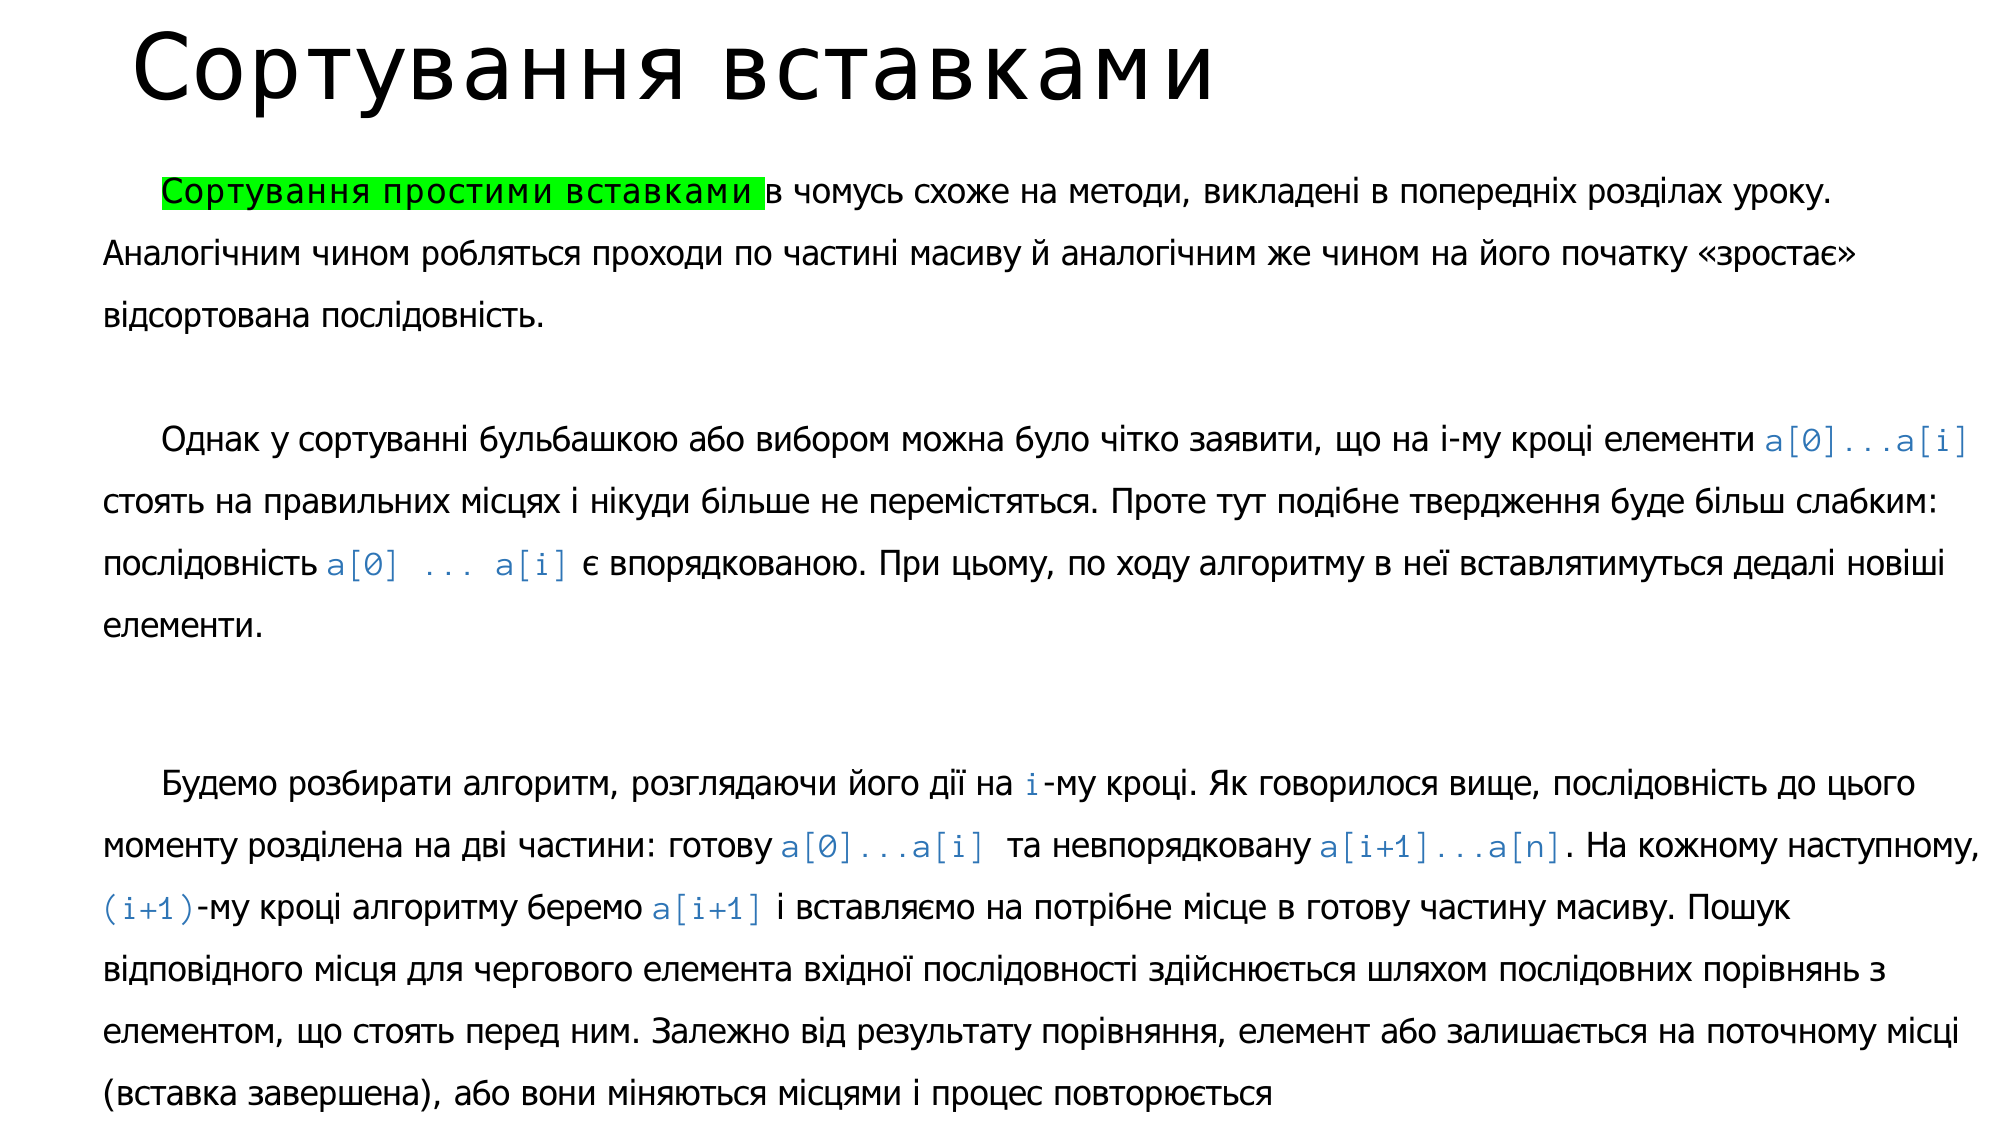

# Сортування вставками
Сортування простими вставками в чомусь схоже на методи, викладені в попередніх розділах уроку. Аналогічним чином робляться проходи по частині масиву й аналогічним же чином на його початку «зростає» відсортована послідовність.

Однак у сортуванні бульбашкою або вибором можна було чітко заявити, що на i-му кроці елементи a[0]...a[i] стоять на правильних місцях і нікуди більше не перемістяться. Проте тут подібне твердження буде більш слабким: послідовність a[0] ... a[i] є впорядкованою. При цьому, по ходу алгоритму в неї вставлятимуться дедалі новіші елементи.

Будемо розбирати алгоритм, розглядаючи його дії на i-му кроці. Як говорилося вище, послідовність до цього моменту розділена на дві частини: готову a[0]...a[i] та невпорядковану a[i+1]...a[n]. На кожному наступному, (i+1)-му кроці алгоритму беремо a[i+1] і вставляємо на потрібне місце в готову частину масиву. Пошук відповідного місця для чергового елемента вхідної послідовності здійснюється шляхом послідовних порівнянь з елементом, що стоять перед ним. Залежно від результату порівняння, елемент або залишається на поточному місці (вставка завершена), або вони міняються місцями і процес повторюється